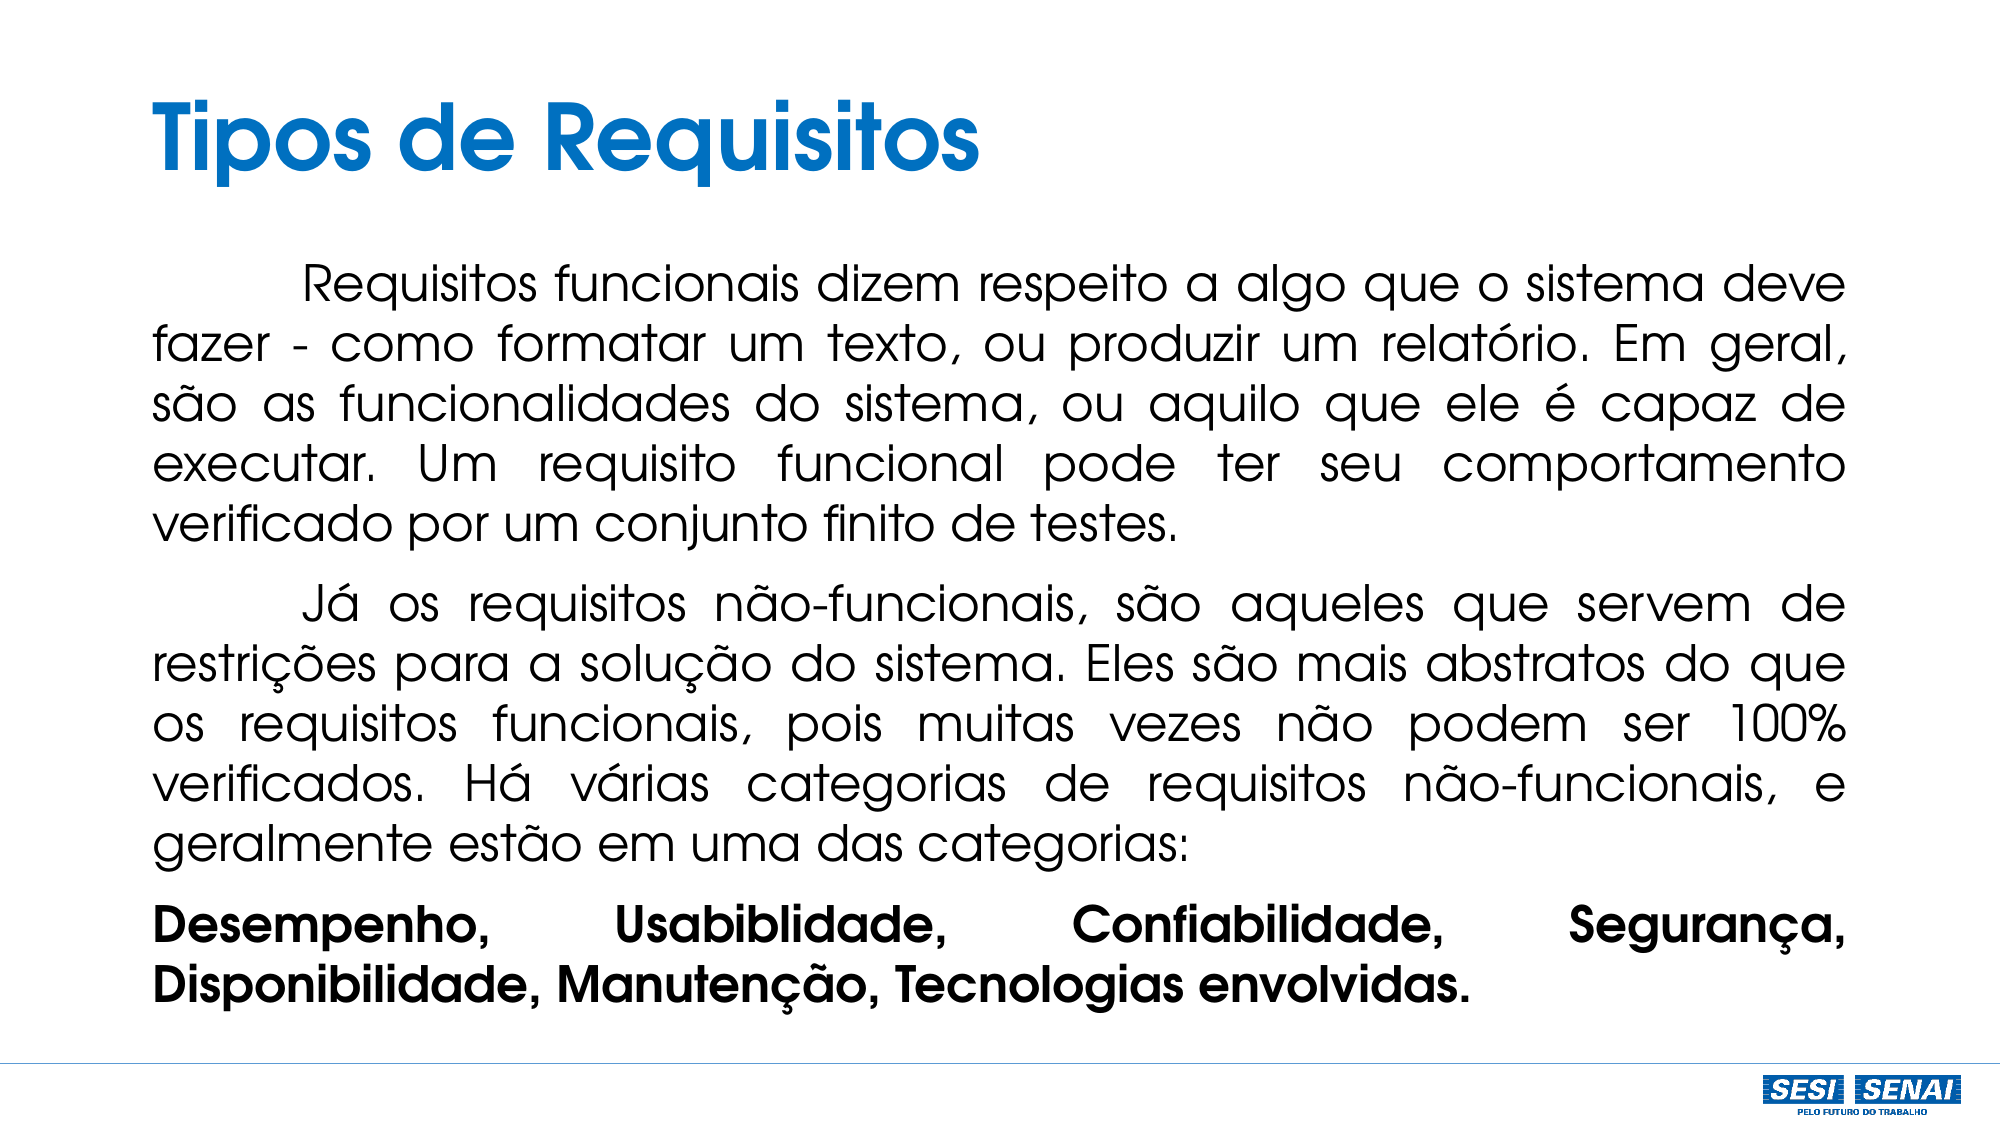

# Tipos de Requisitos
	Requisitos funcionais dizem respeito a algo que o sistema deve fazer - como formatar um texto, ou produzir um relatório. Em geral, são as funcionalidades do sistema, ou aquilo que ele é capaz de executar. Um requisito funcional pode ter seu comportamento verificado por um conjunto finito de testes.
	Já os requisitos não-funcionais, são aqueles que servem de restrições para a solução do sistema. Eles são mais abstratos do que os requisitos funcionais, pois muitas vezes não podem ser 100% verificados. Há várias categorias de requisitos não-funcionais, e geralmente estão em uma das categorias:
Desempenho, Usabiblidade, Confiabilidade, Segurança, Disponibilidade, Manutenção, Tecnologias envolvidas.